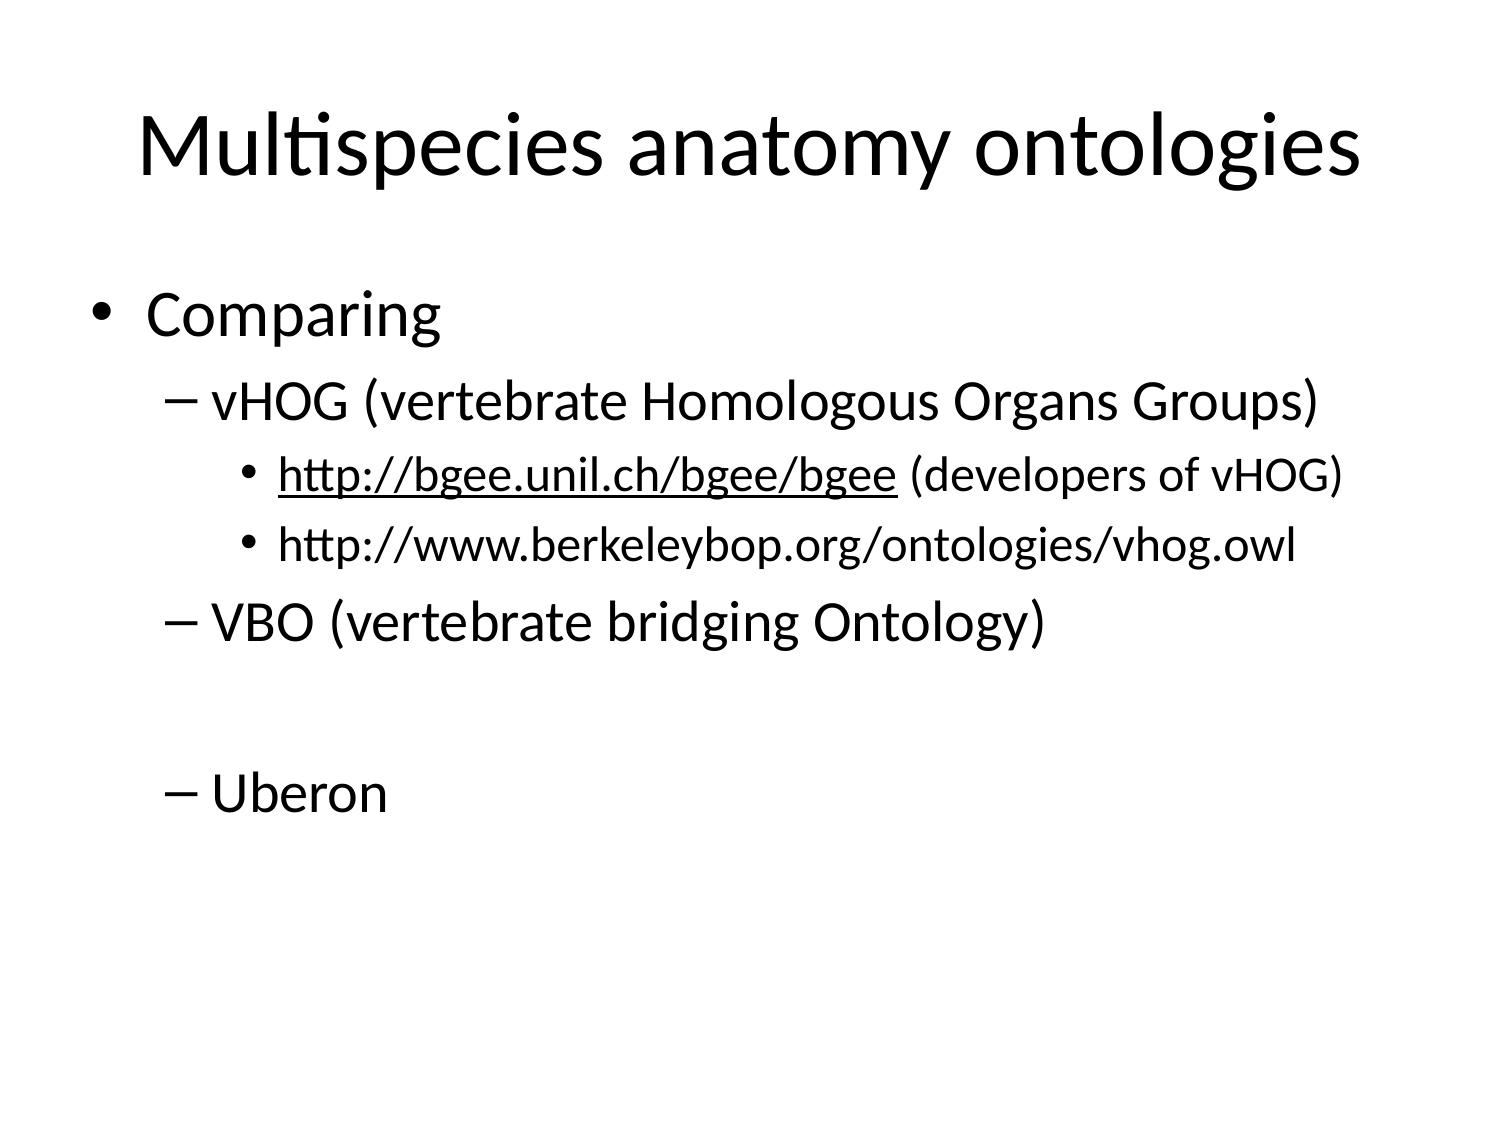

# Multispecies anatomy ontologies
Comparing
vHOG (vertebrate Homologous Organs Groups)
http://bgee.unil.ch/bgee/bgee (developers of vHOG)
http://www.berkeleybop.org/ontologies/vhog.owl
VBO (vertebrate bridging Ontology)

Uberon